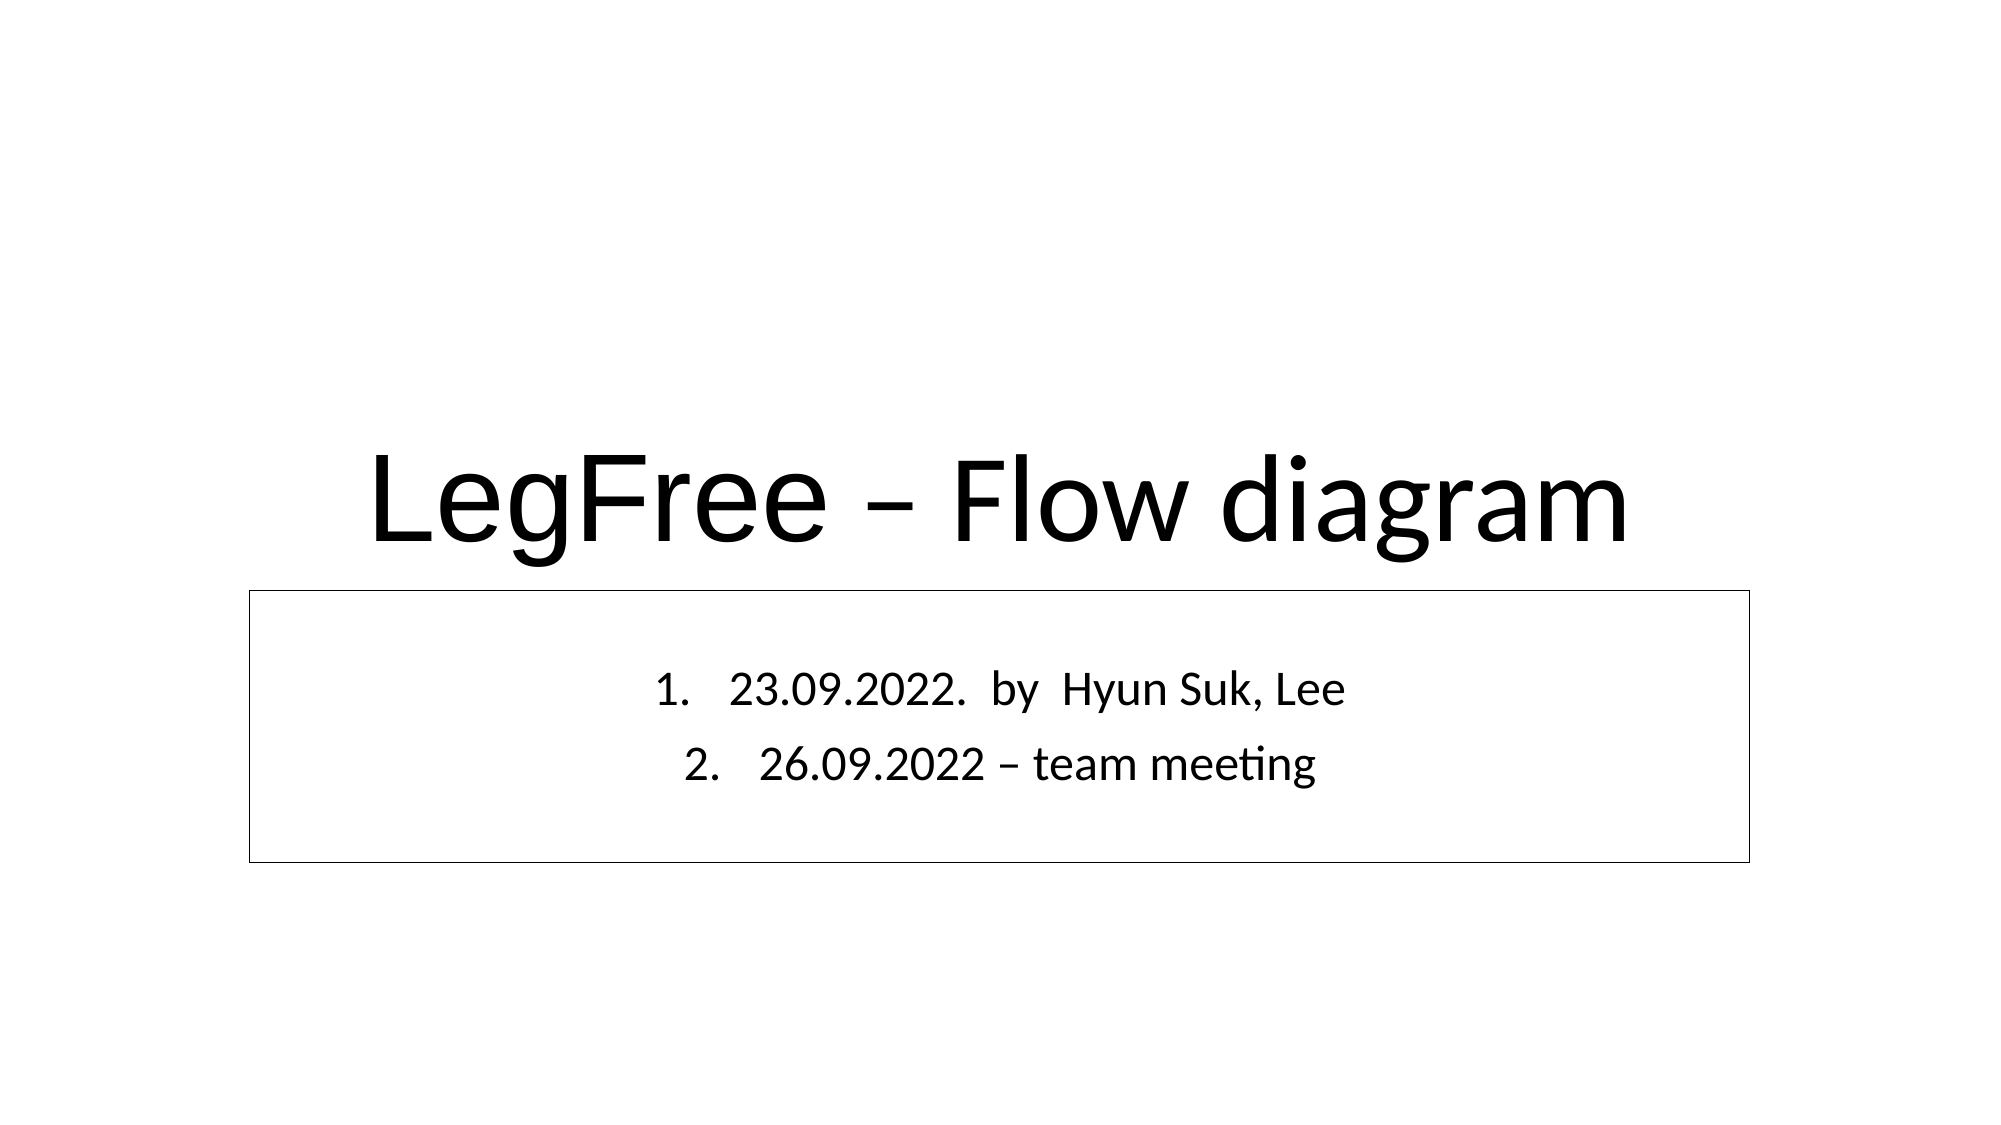

# LegFree – Flow diagram
23.09.2022.  by  Hyun Suk, Lee
26.09.2022 – team meeting